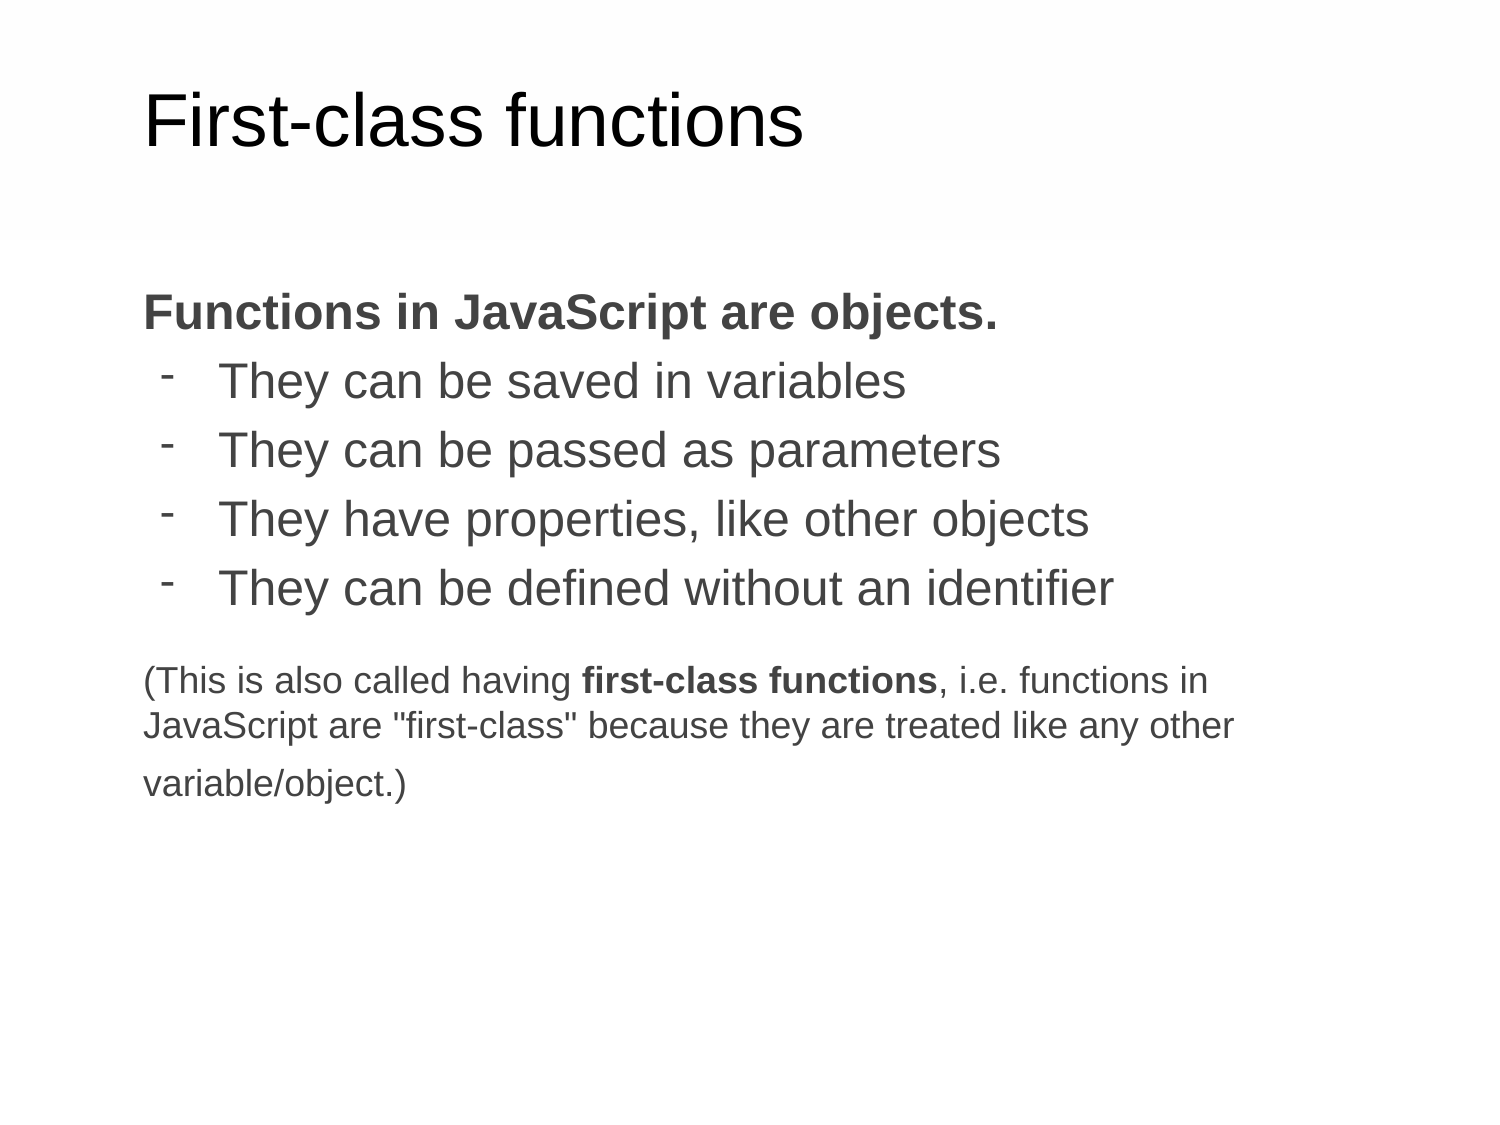

First-class functions
Functions in JavaScript are objects.
They can be saved in variables
They can be passed as parameters
They have properties, like other objects
They can be defined without an identifier

(This is also called having first-class functions, i.e. functions in JavaScript are "first-class" because they are treated like any other variable/object.)